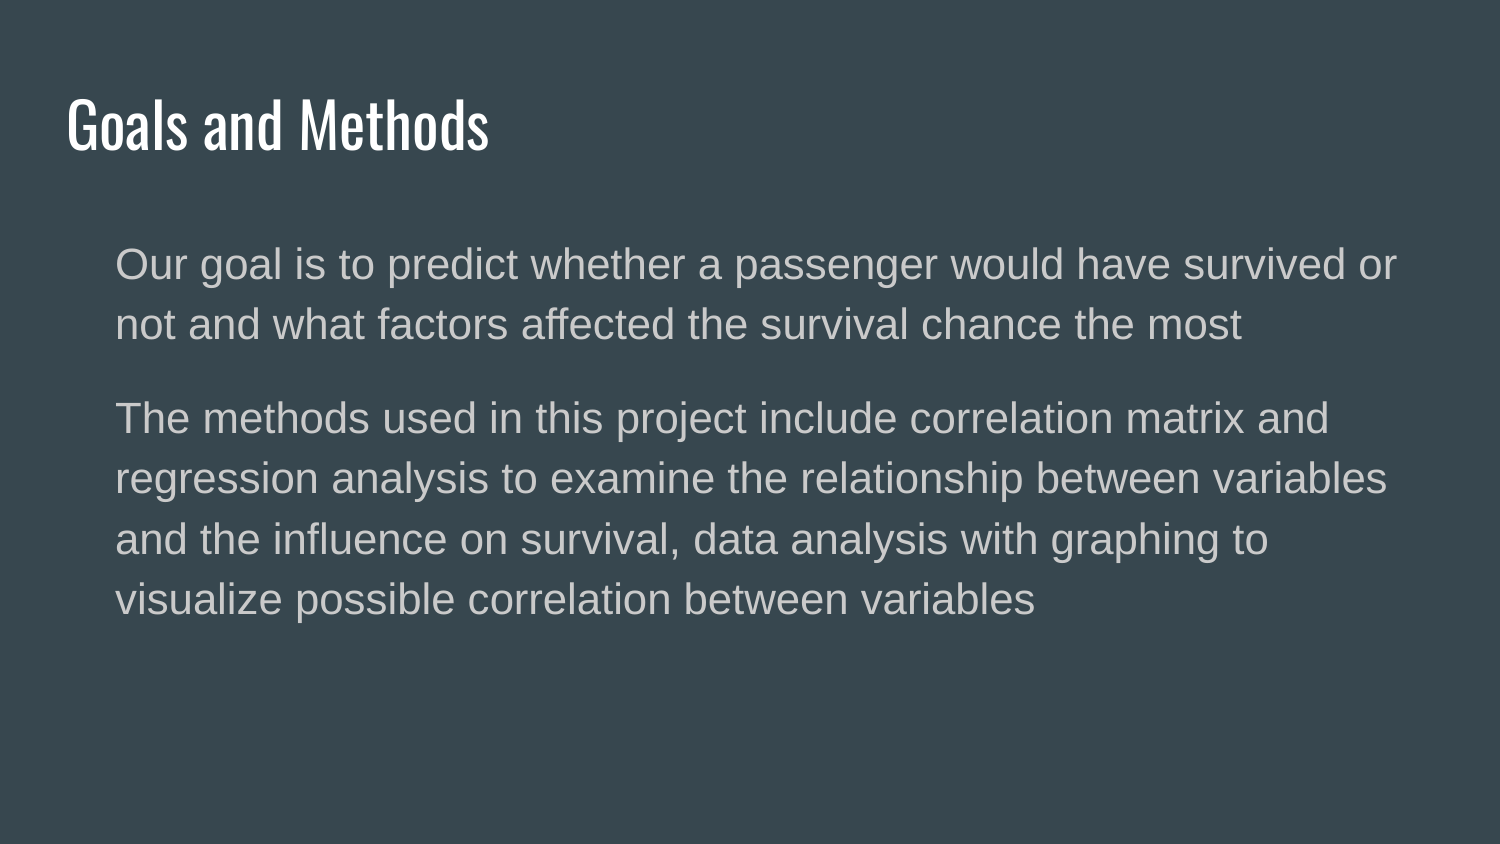

# Goals and Methods
Our goal is to predict whether a passenger would have survived or not and what factors affected the survival chance the most
The methods used in this project include correlation matrix and regression analysis to examine the relationship between variables and the influence on survival, data analysis with graphing to visualize possible correlation between variables